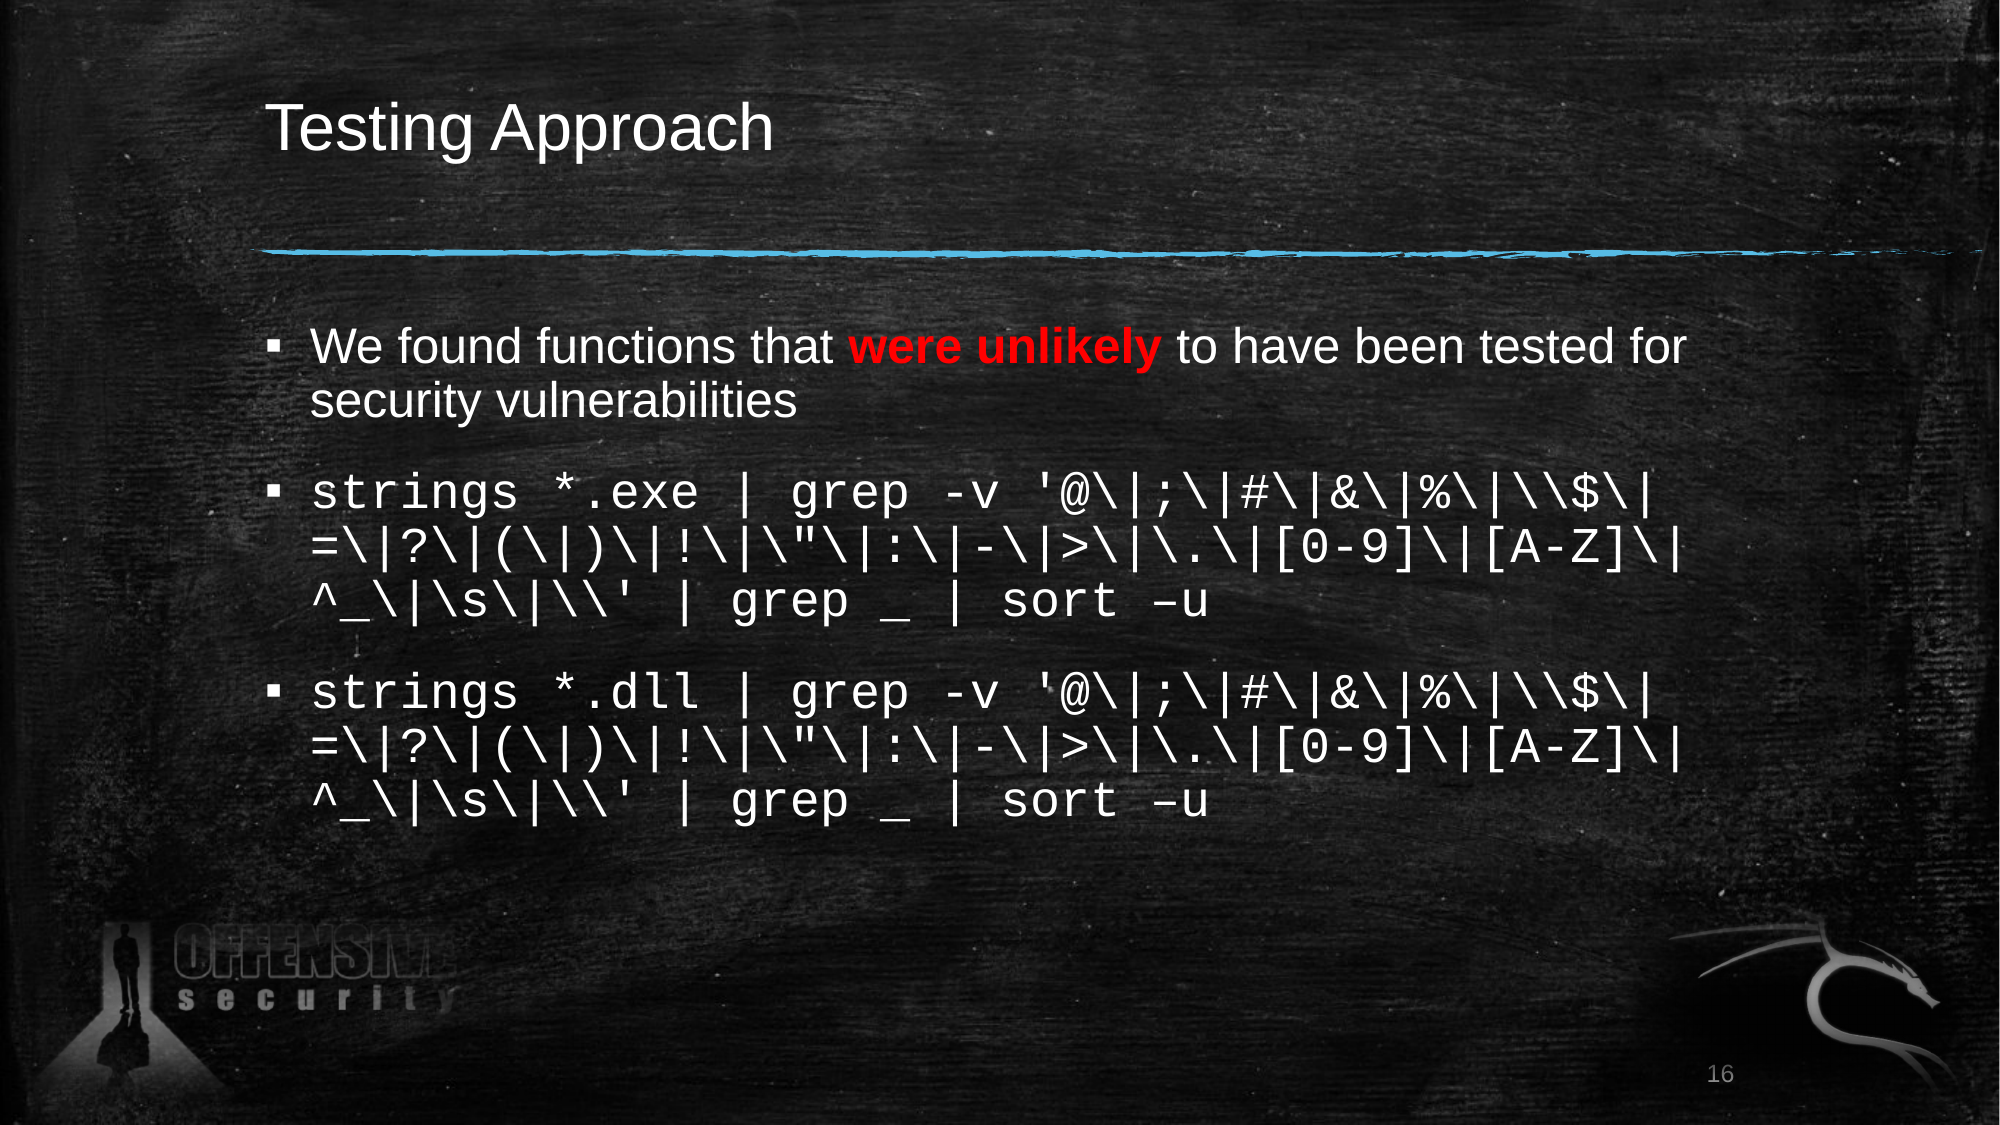

# Testing Approach
We found functions that were unlikely to have been tested for security vulnerabilities
strings *.exe | grep -v '@\|;\|#\|&\|%\|\\$\|=\|?\|(\|)\|!\|\"\|:\|-\|>\|\.\|[0-9]\|[A-Z]\|^_\|\s\|\\' | grep _ | sort –u
strings *.dll | grep -v '@\|;\|#\|&\|%\|\\$\|=\|?\|(\|)\|!\|\"\|:\|-\|>\|\.\|[0-9]\|[A-Z]\|^_\|\s\|\\' | grep _ | sort –u

16